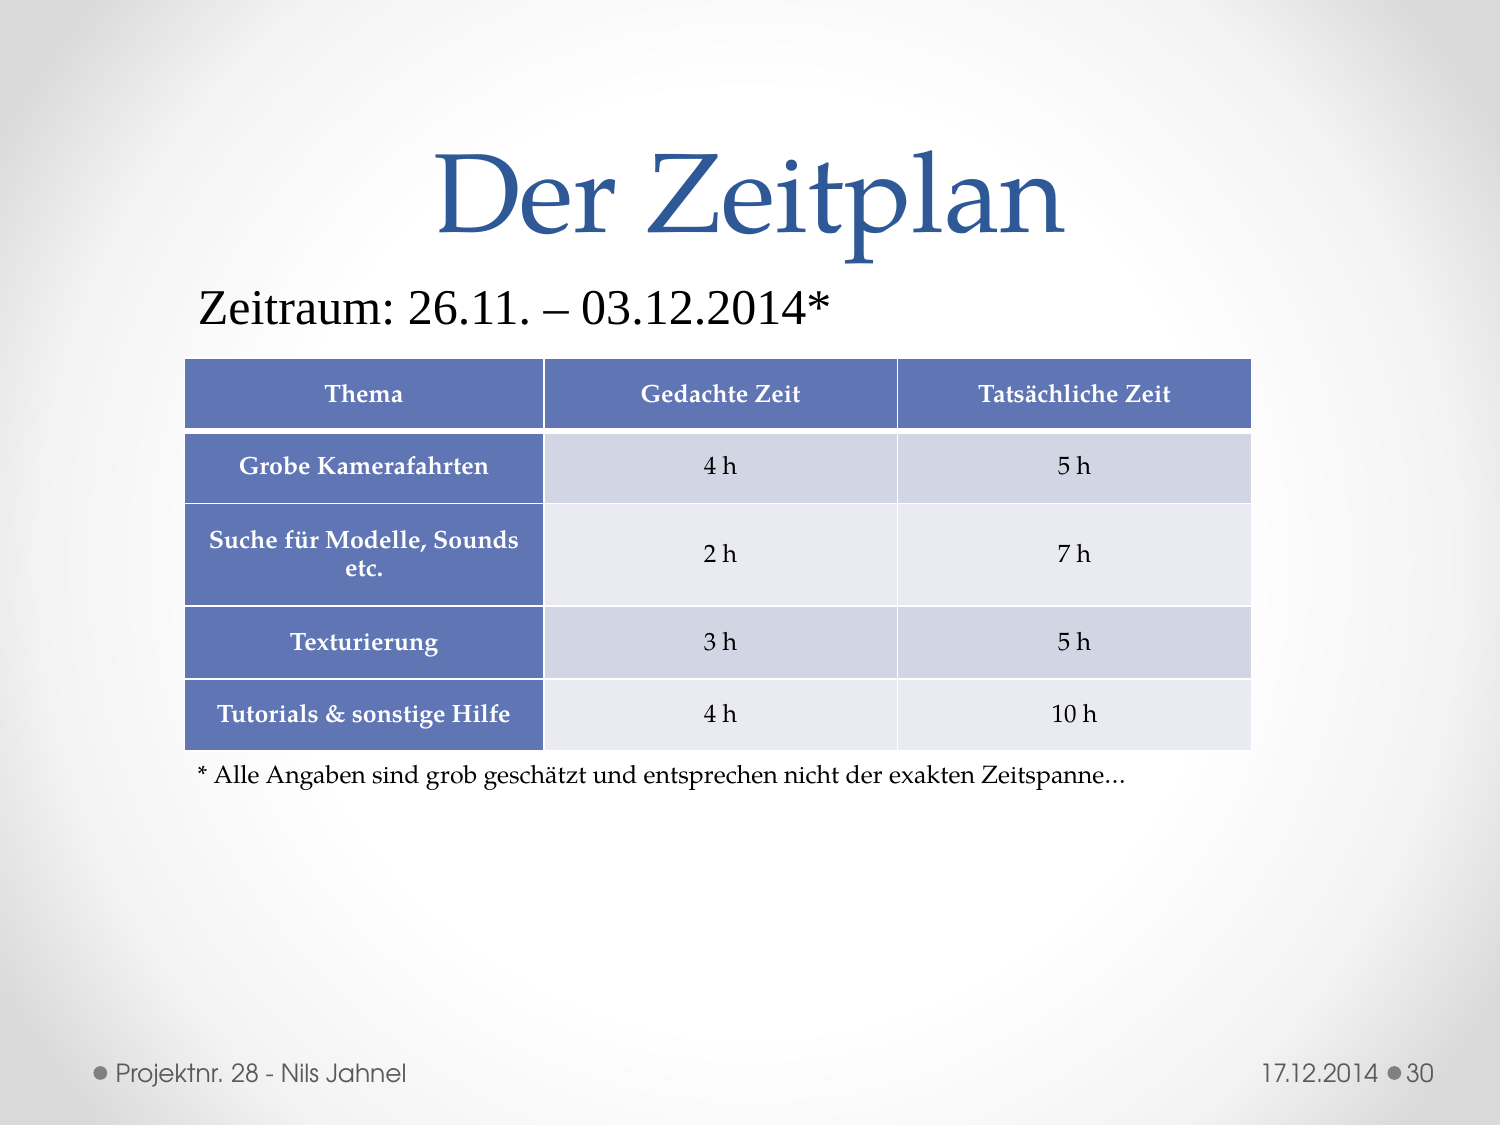

# Der Zeitplan
Zeitraum: 26.11. – 03.12.2014*
| Thema | Gedachte Zeit | Tatsächliche Zeit |
| --- | --- | --- |
| Grobe Kamerafahrten | 4 h | 5 h |
| Suche für Modelle, Sounds etc. | 2 h | 7 h |
| Texturierung | 3 h | 5 h |
| Tutorials & sonstige Hilfe | 4 h | 10 h |
* Alle Angaben sind grob geschätzt und entsprechen nicht der exakten Zeitspanne…
Projektnr. 28 - Nils Jahnel
17.12.2014
30